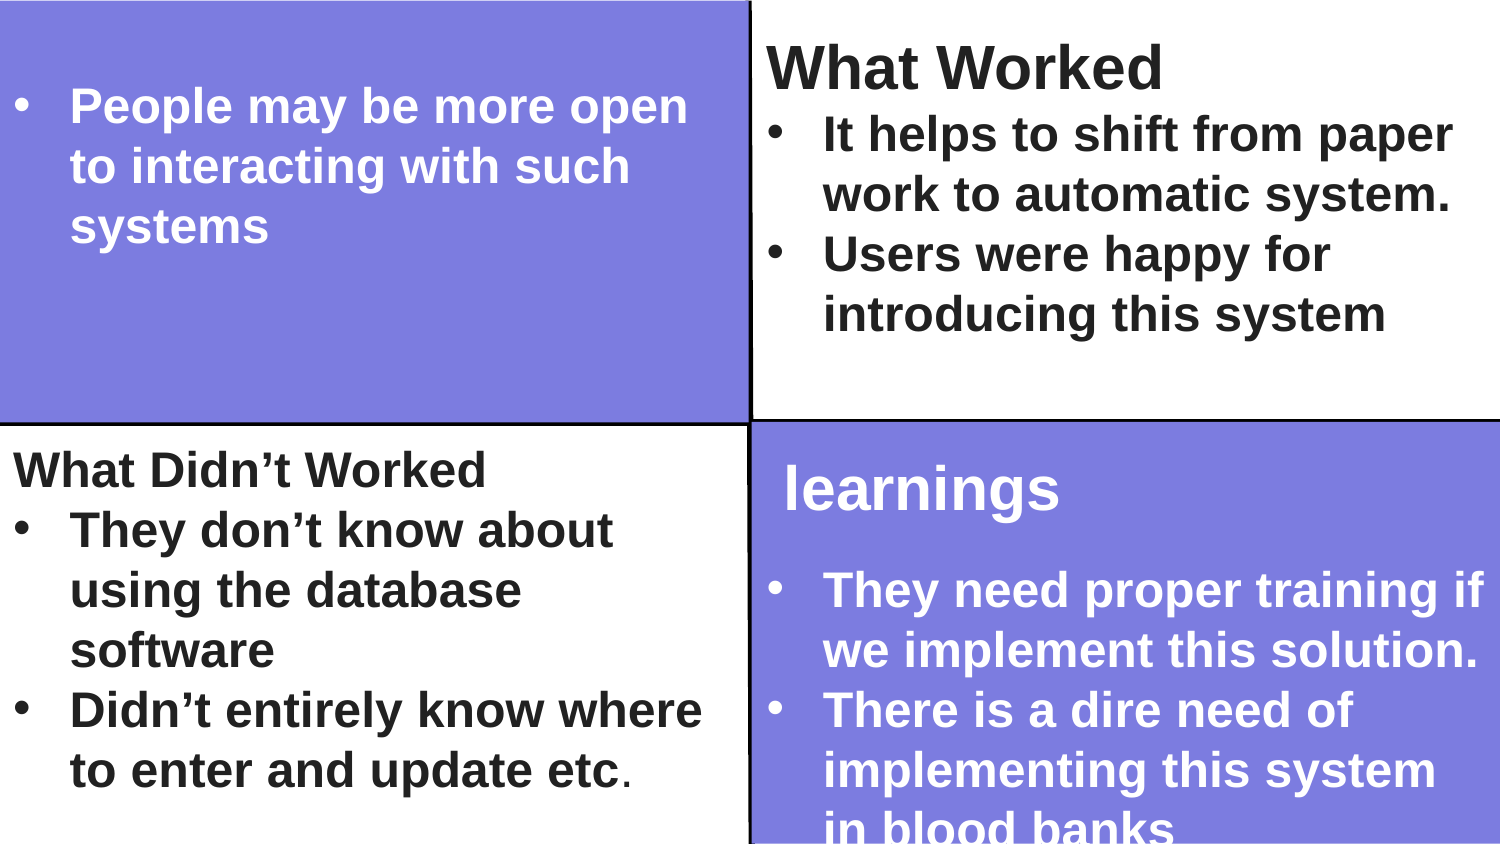

People may be more open to interacting with such systems
What Worked
It helps to shift from paper work to automatic system.
Users were happy for introducing this system

 learnings

They need proper training if we implement this solution.
There is a dire need of implementing this system in blood banks

What Didn’t Worked
They don’t know about using the database software
Didn’t entirely know where to enter and update etc.